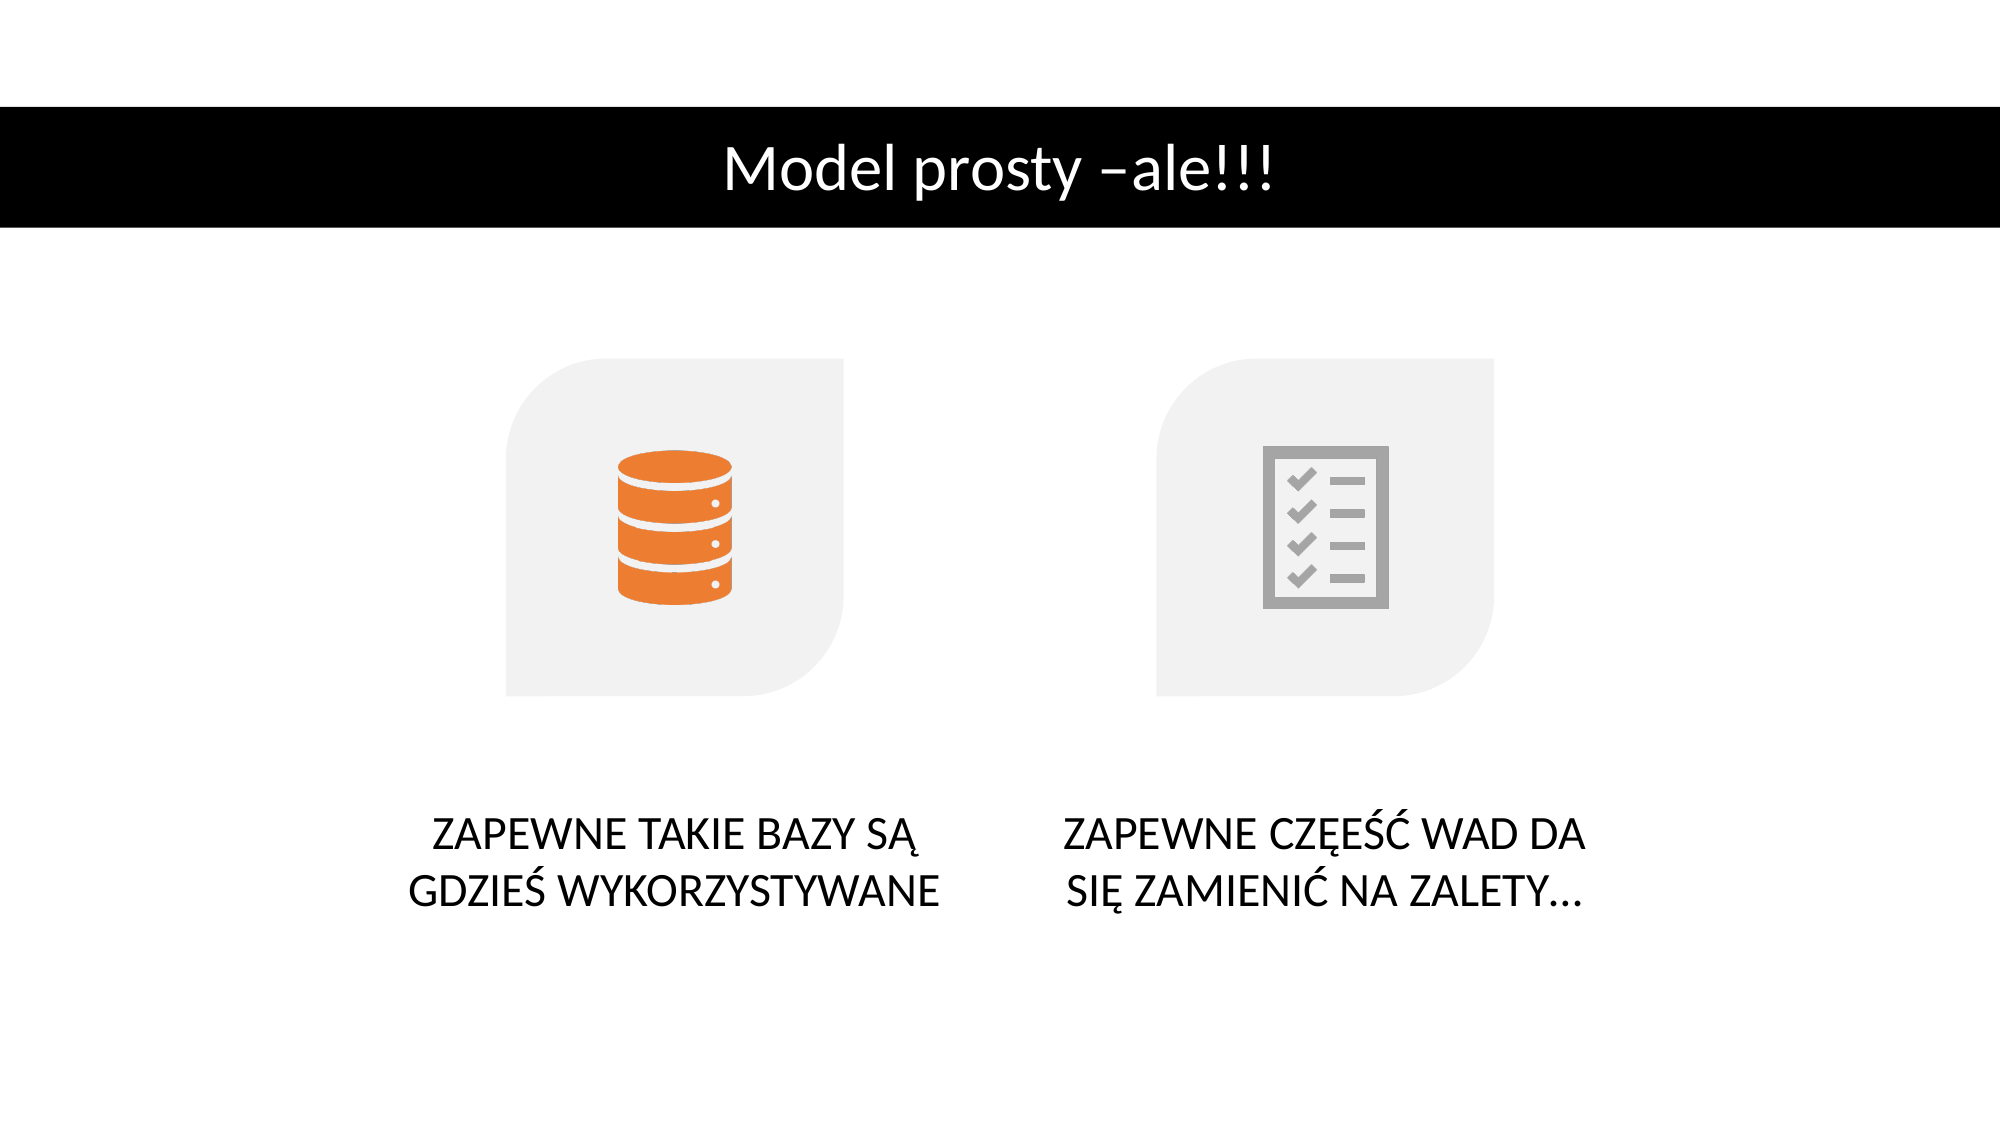

# Model prosty –ale!!!
Zapewne takie bazy są gdzieś wykorzystywane
Zapewne częeść wad da się zamienić na zalety…